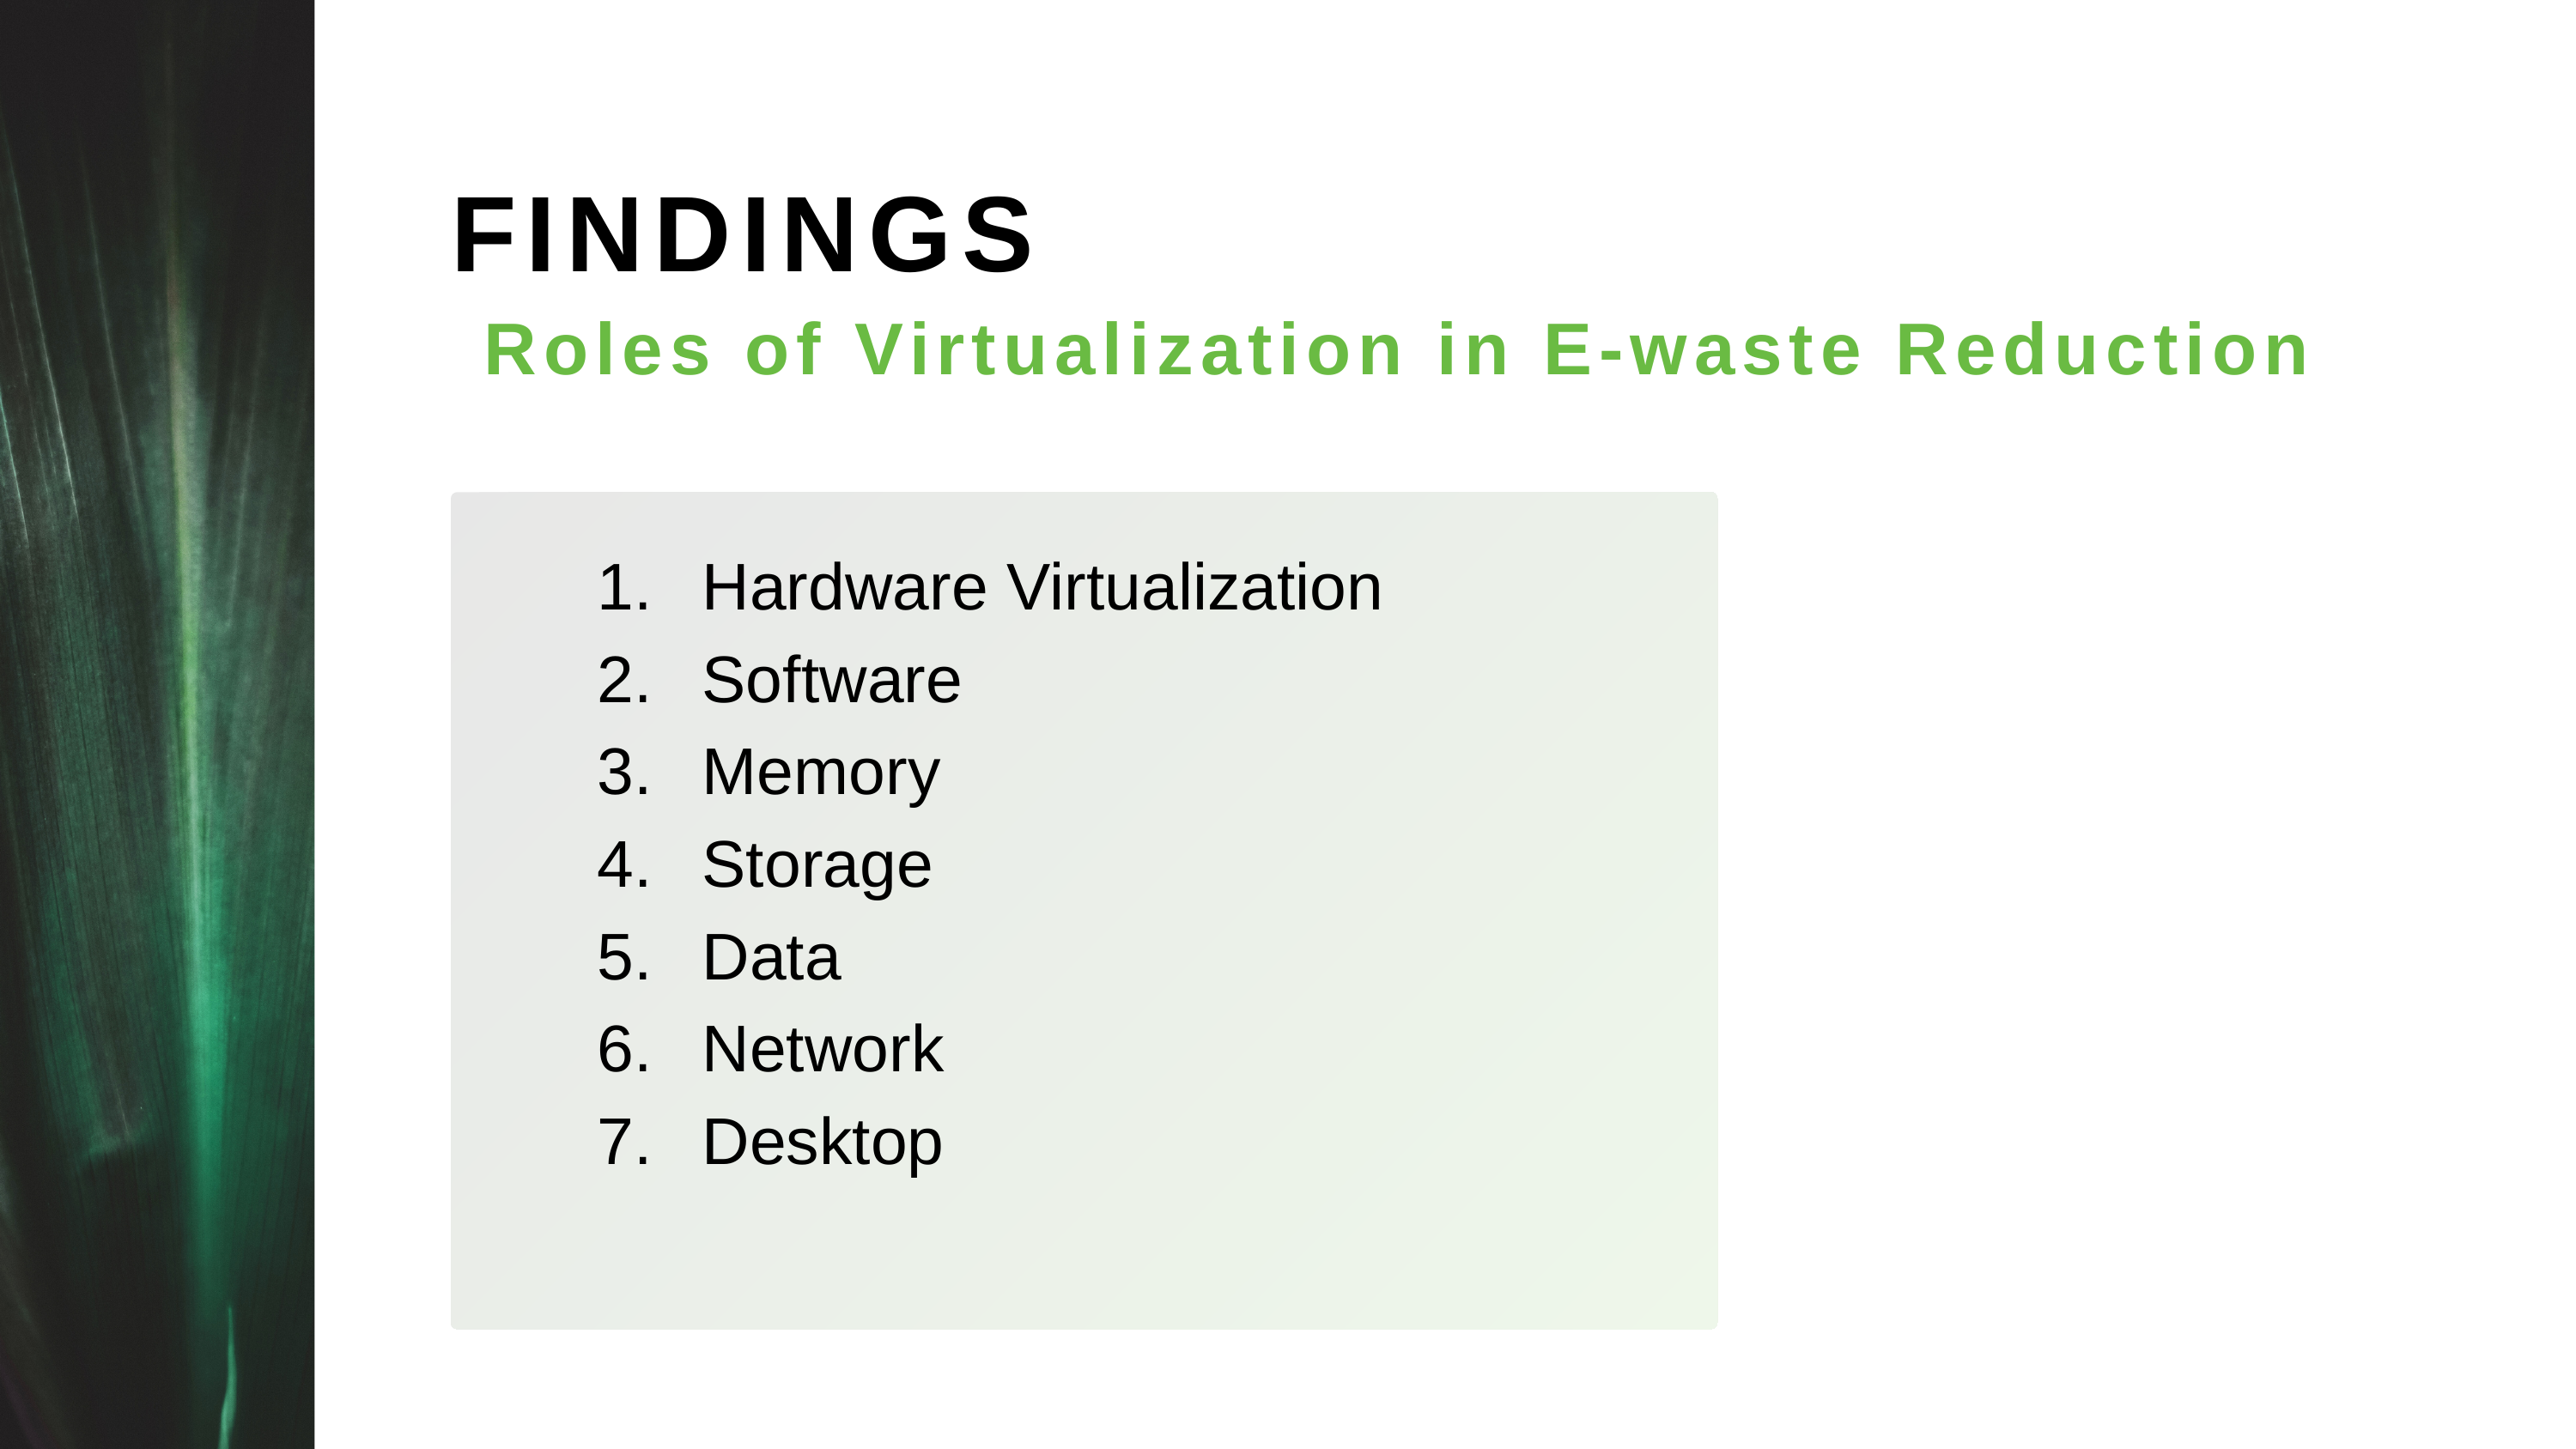

FINDINGS
Roles of Virtualization in E-waste Reduction

Hardware Virtualization
Software
Memory
Storage
Data
Network
Desktop